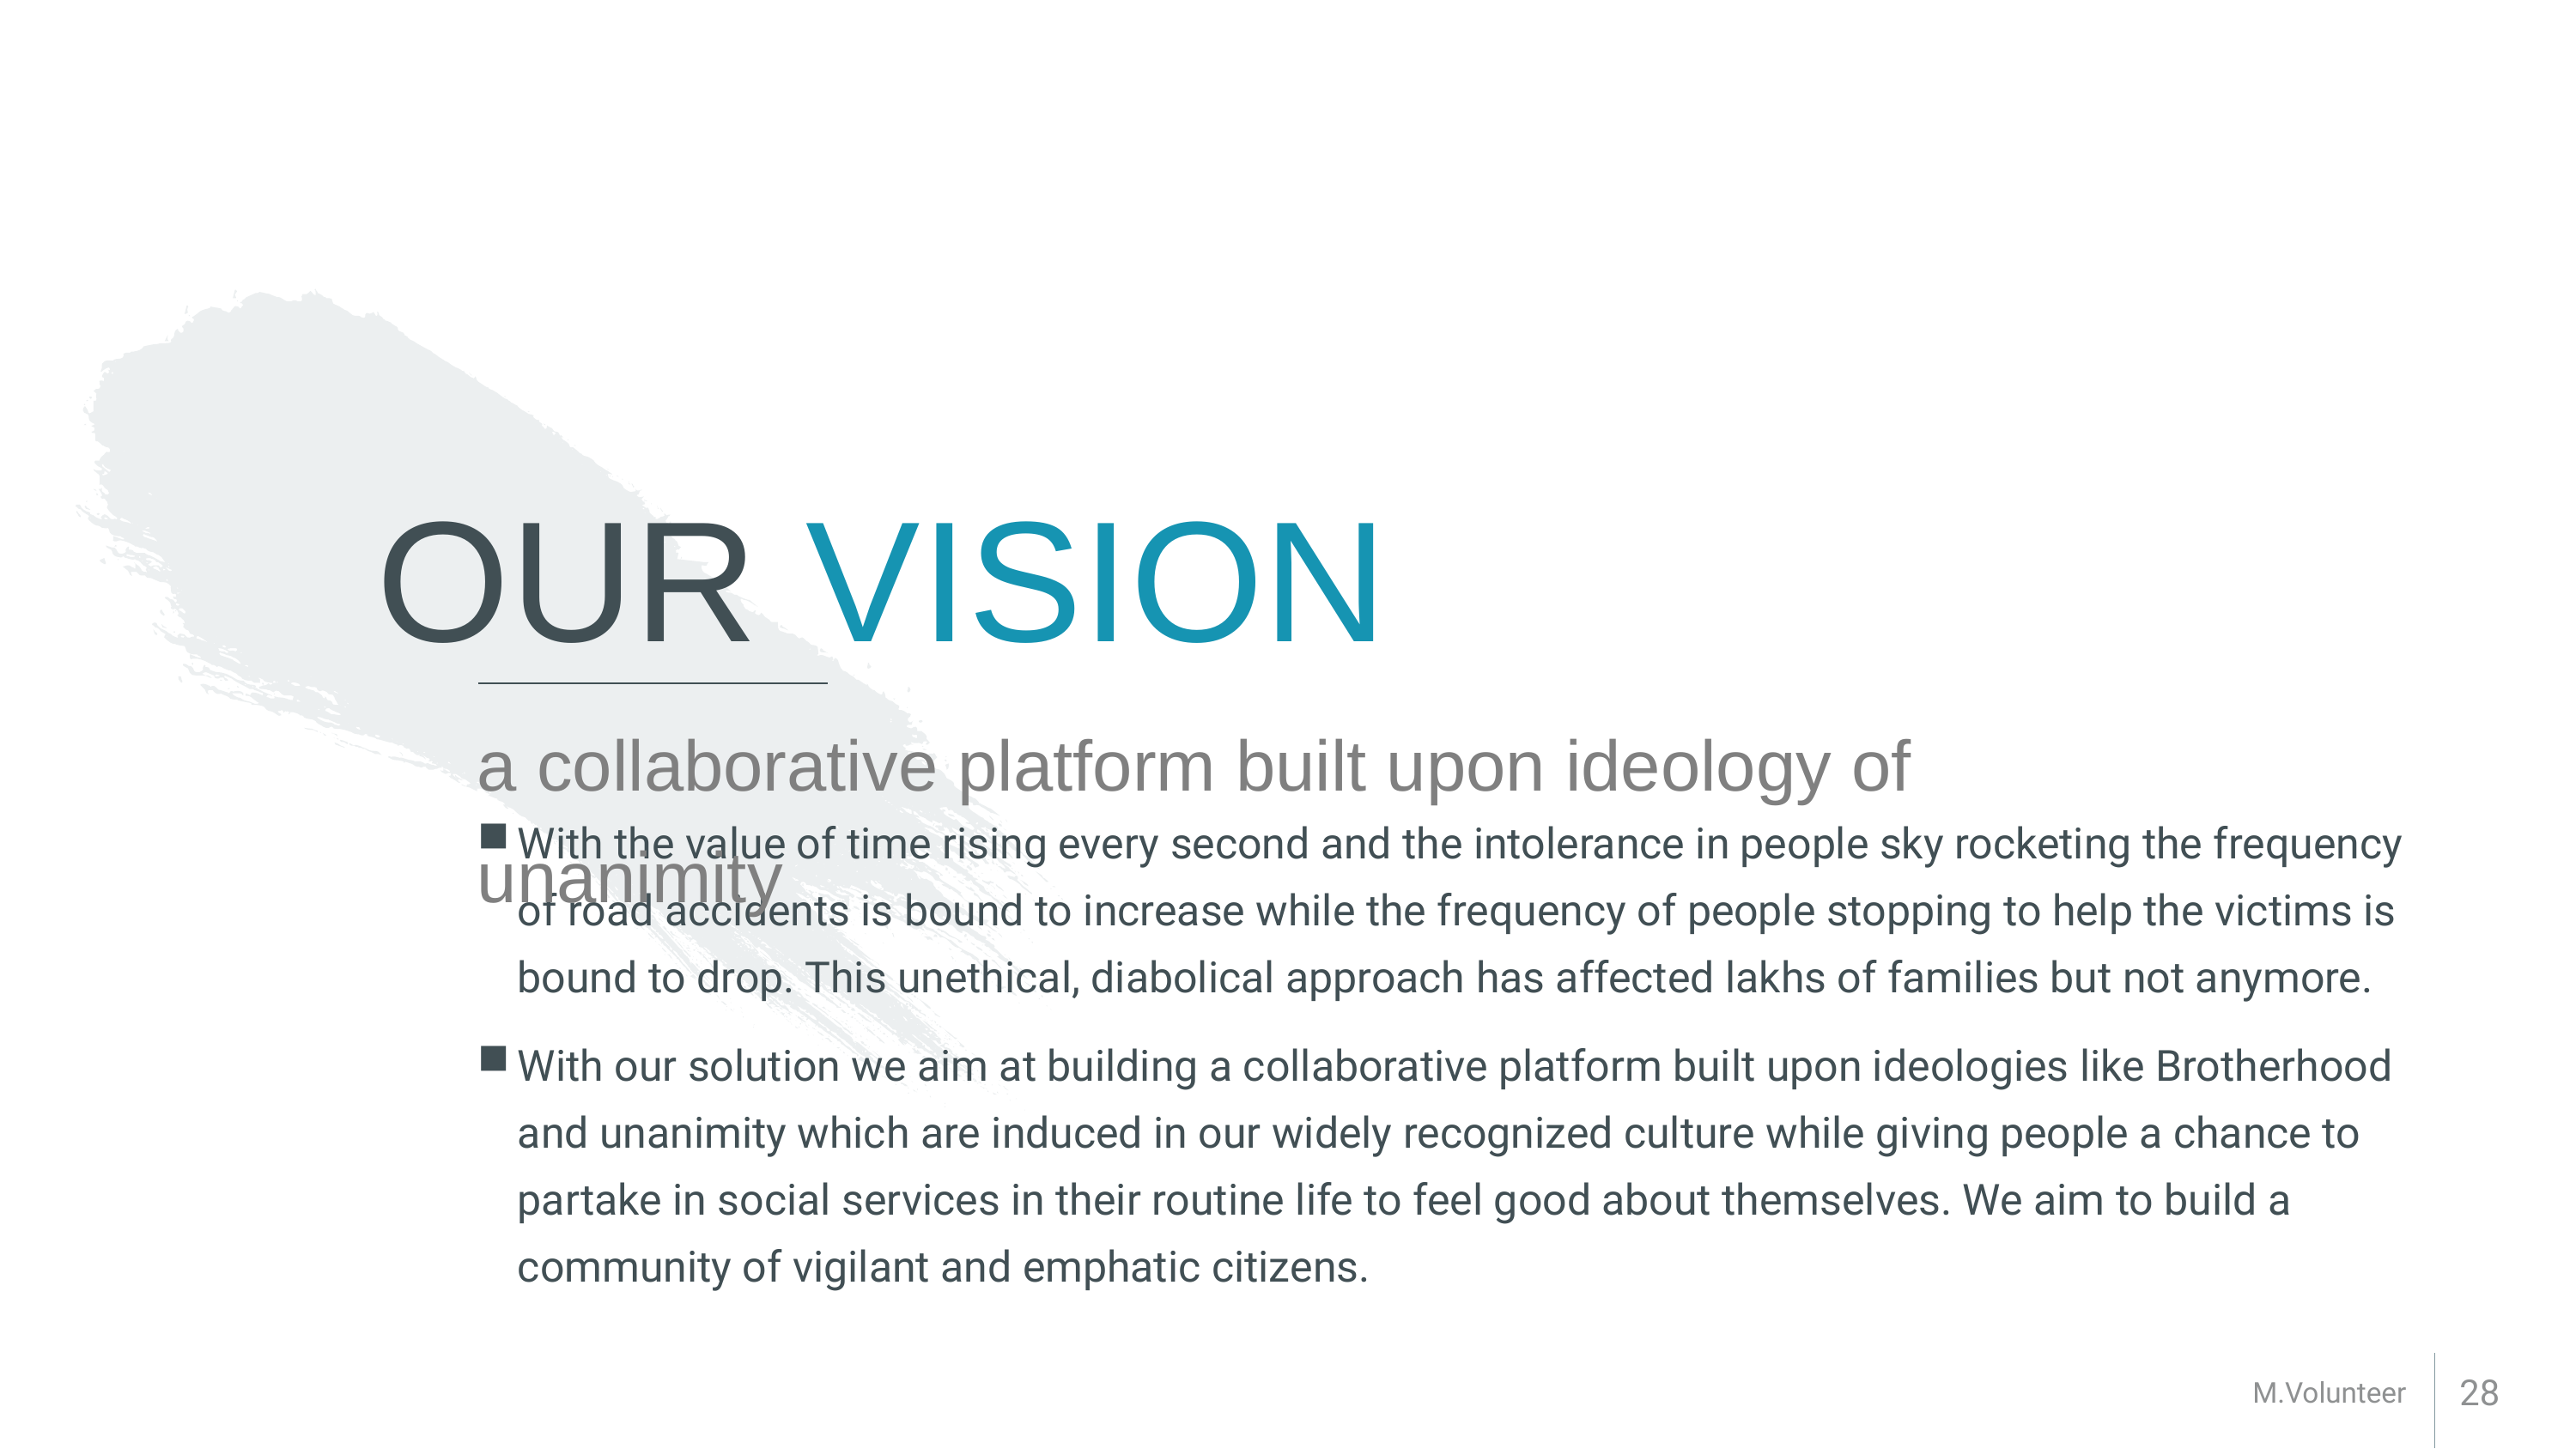

# OUR VISION
a collaborative platform built upon ideology of unanimity
With the value of time rising every second and the intolerance in people sky rocketing the frequency of road accidents is bound to increase while the frequency of people stopping to help the victims is bound to drop. This unethical, diabolical approach has affected lakhs of families but not anymore.
With our solution we aim at building a collaborative platform built upon ideologies like Brotherhood and unanimity which are induced in our widely recognized culture while giving people a chance to partake in social services in their routine life to feel good about themselves. We aim to build a community of vigilant and emphatic citizens.

28
M.Volunteer